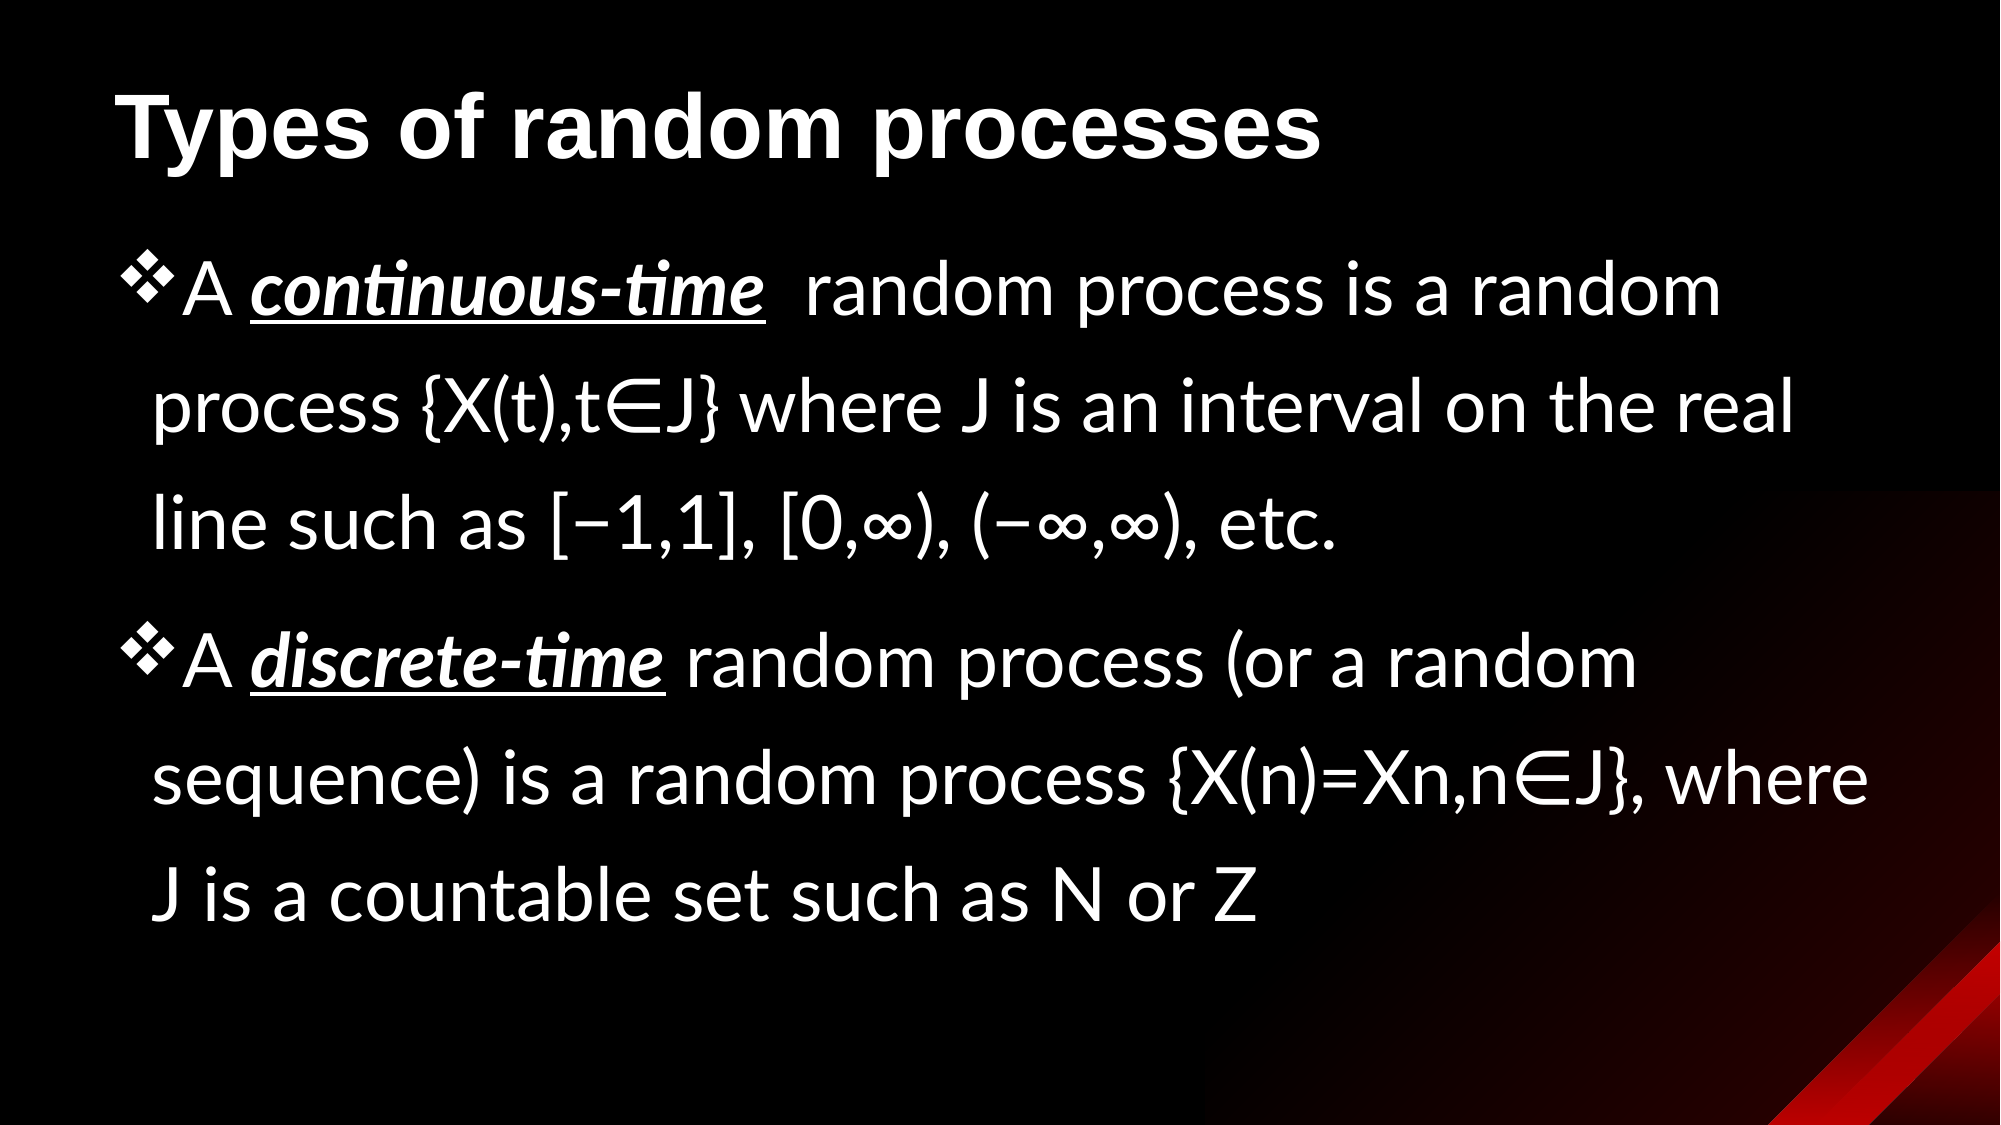

# Types of random processes
A continuous-time  random process is a random process {X(t),t∈J} where J is an interval on the real line such as [−1,1], [0,∞), (−∞,∞), etc.
A discrete-time random process (or a random sequence) is a random process {X(n)=Xn,n∈J}, where J is a countable set such as N or Z